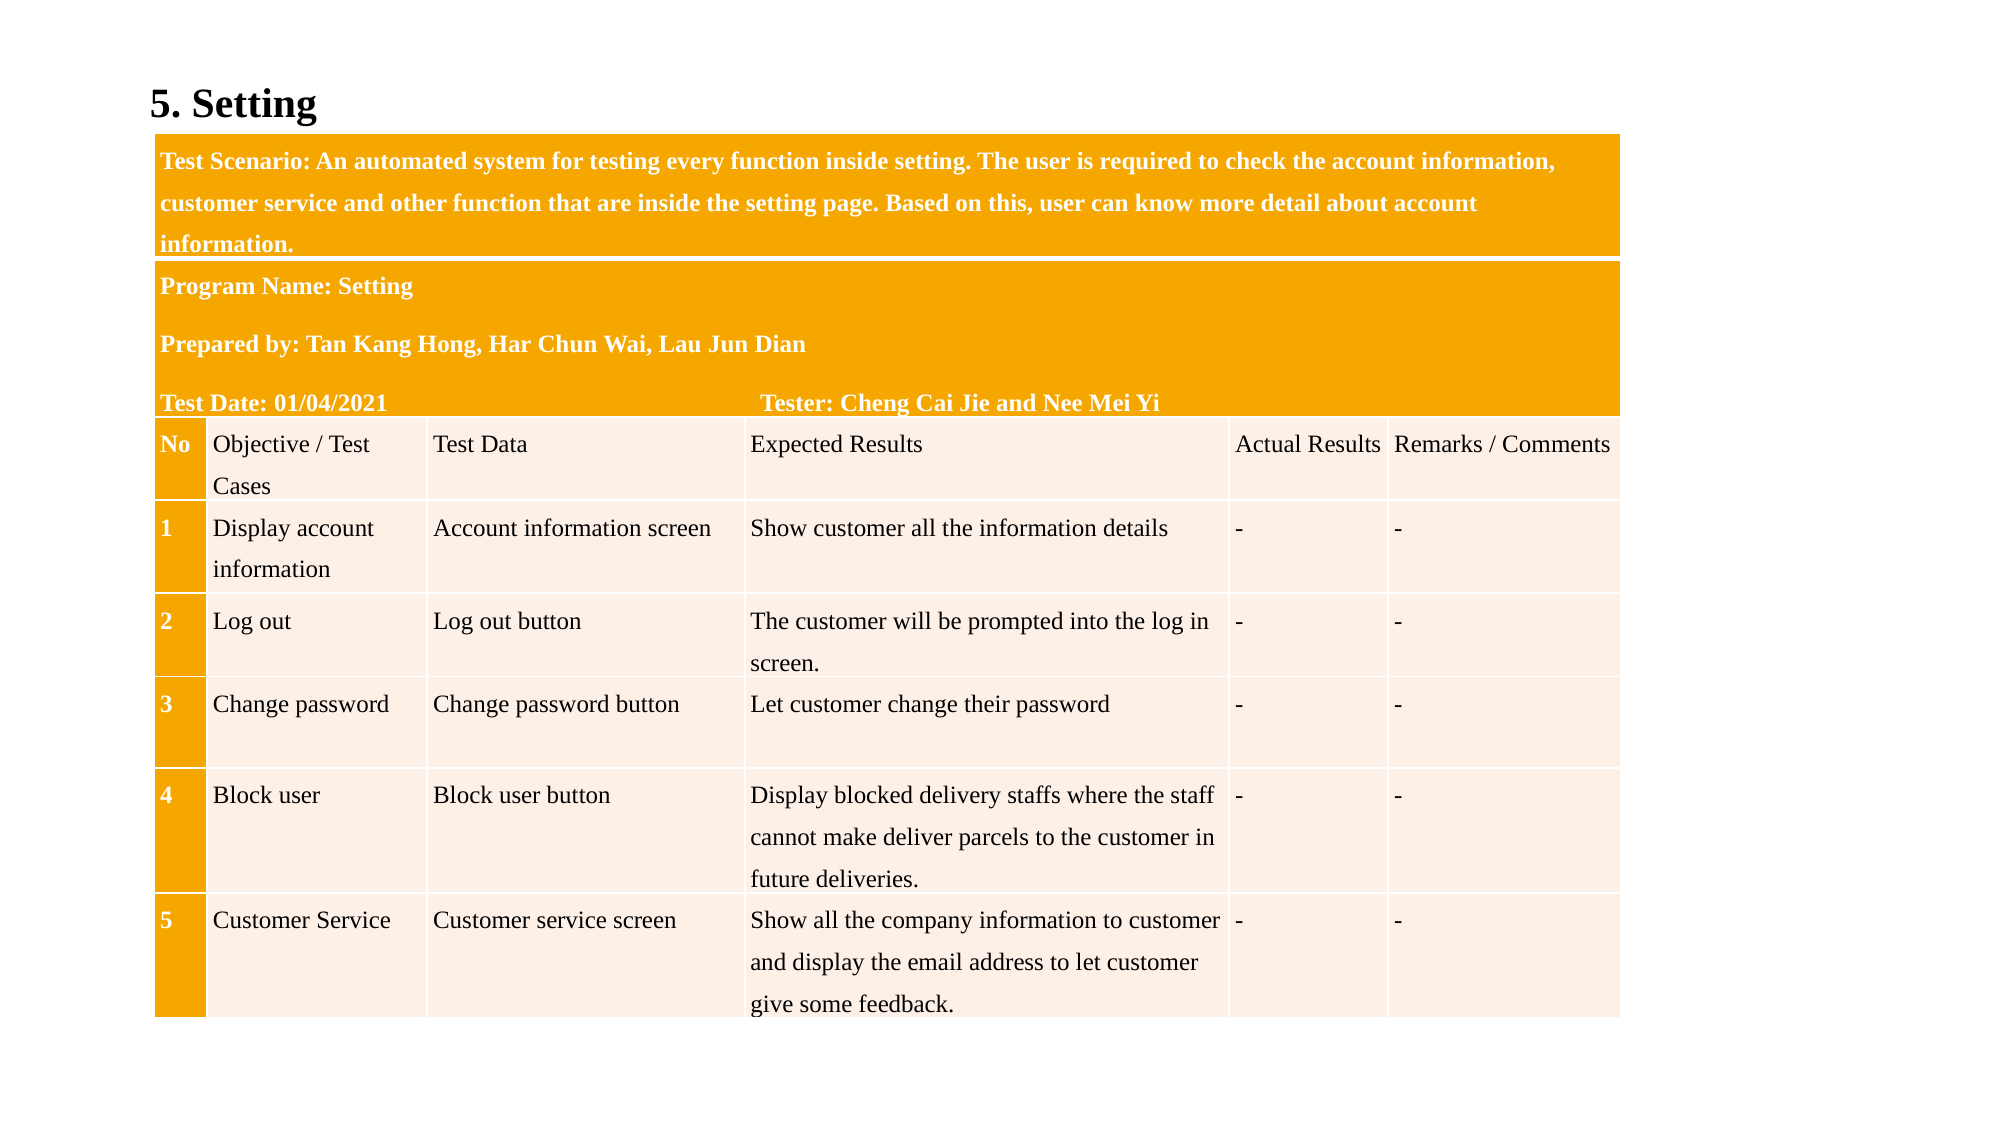

5. Setting
| Test Scenario: An automated system for testing every function inside setting. The user is required to check the account information, customer service and other function that are inside the setting page. Based on this, user can know more detail about account information. |  |  |  |  |  |
| --- | --- | --- | --- | --- | --- |
| Program Name: Setting Prepared by: Tan Kang Hong, Har Chun Wai, Lau Jun Dian Test Date: 01/04/2021 Tester: Cheng Cai Jie and Nee Mei Yi |  |  |  |  |  |
| No | Objective / Test Cases | Test Data | Expected Results | Actual Results | Remarks / Comments |
| 1 | Display account information | Account information screen | Show customer all the information details | - | - |
| 2 | Log out | Log out button | The customer will be prompted into the log in screen. | - | - |
| 3 | Change password | Change password button | Let customer change their password | - | - |
| 4 | Block user | Block user button | Display blocked delivery staffs where the staff cannot make deliver parcels to the customer in future deliveries. | - | - |
| 5 | Customer Service | Customer service screen | Show all the company information to customer and display the email address to let customer give some feedback. | - | - |